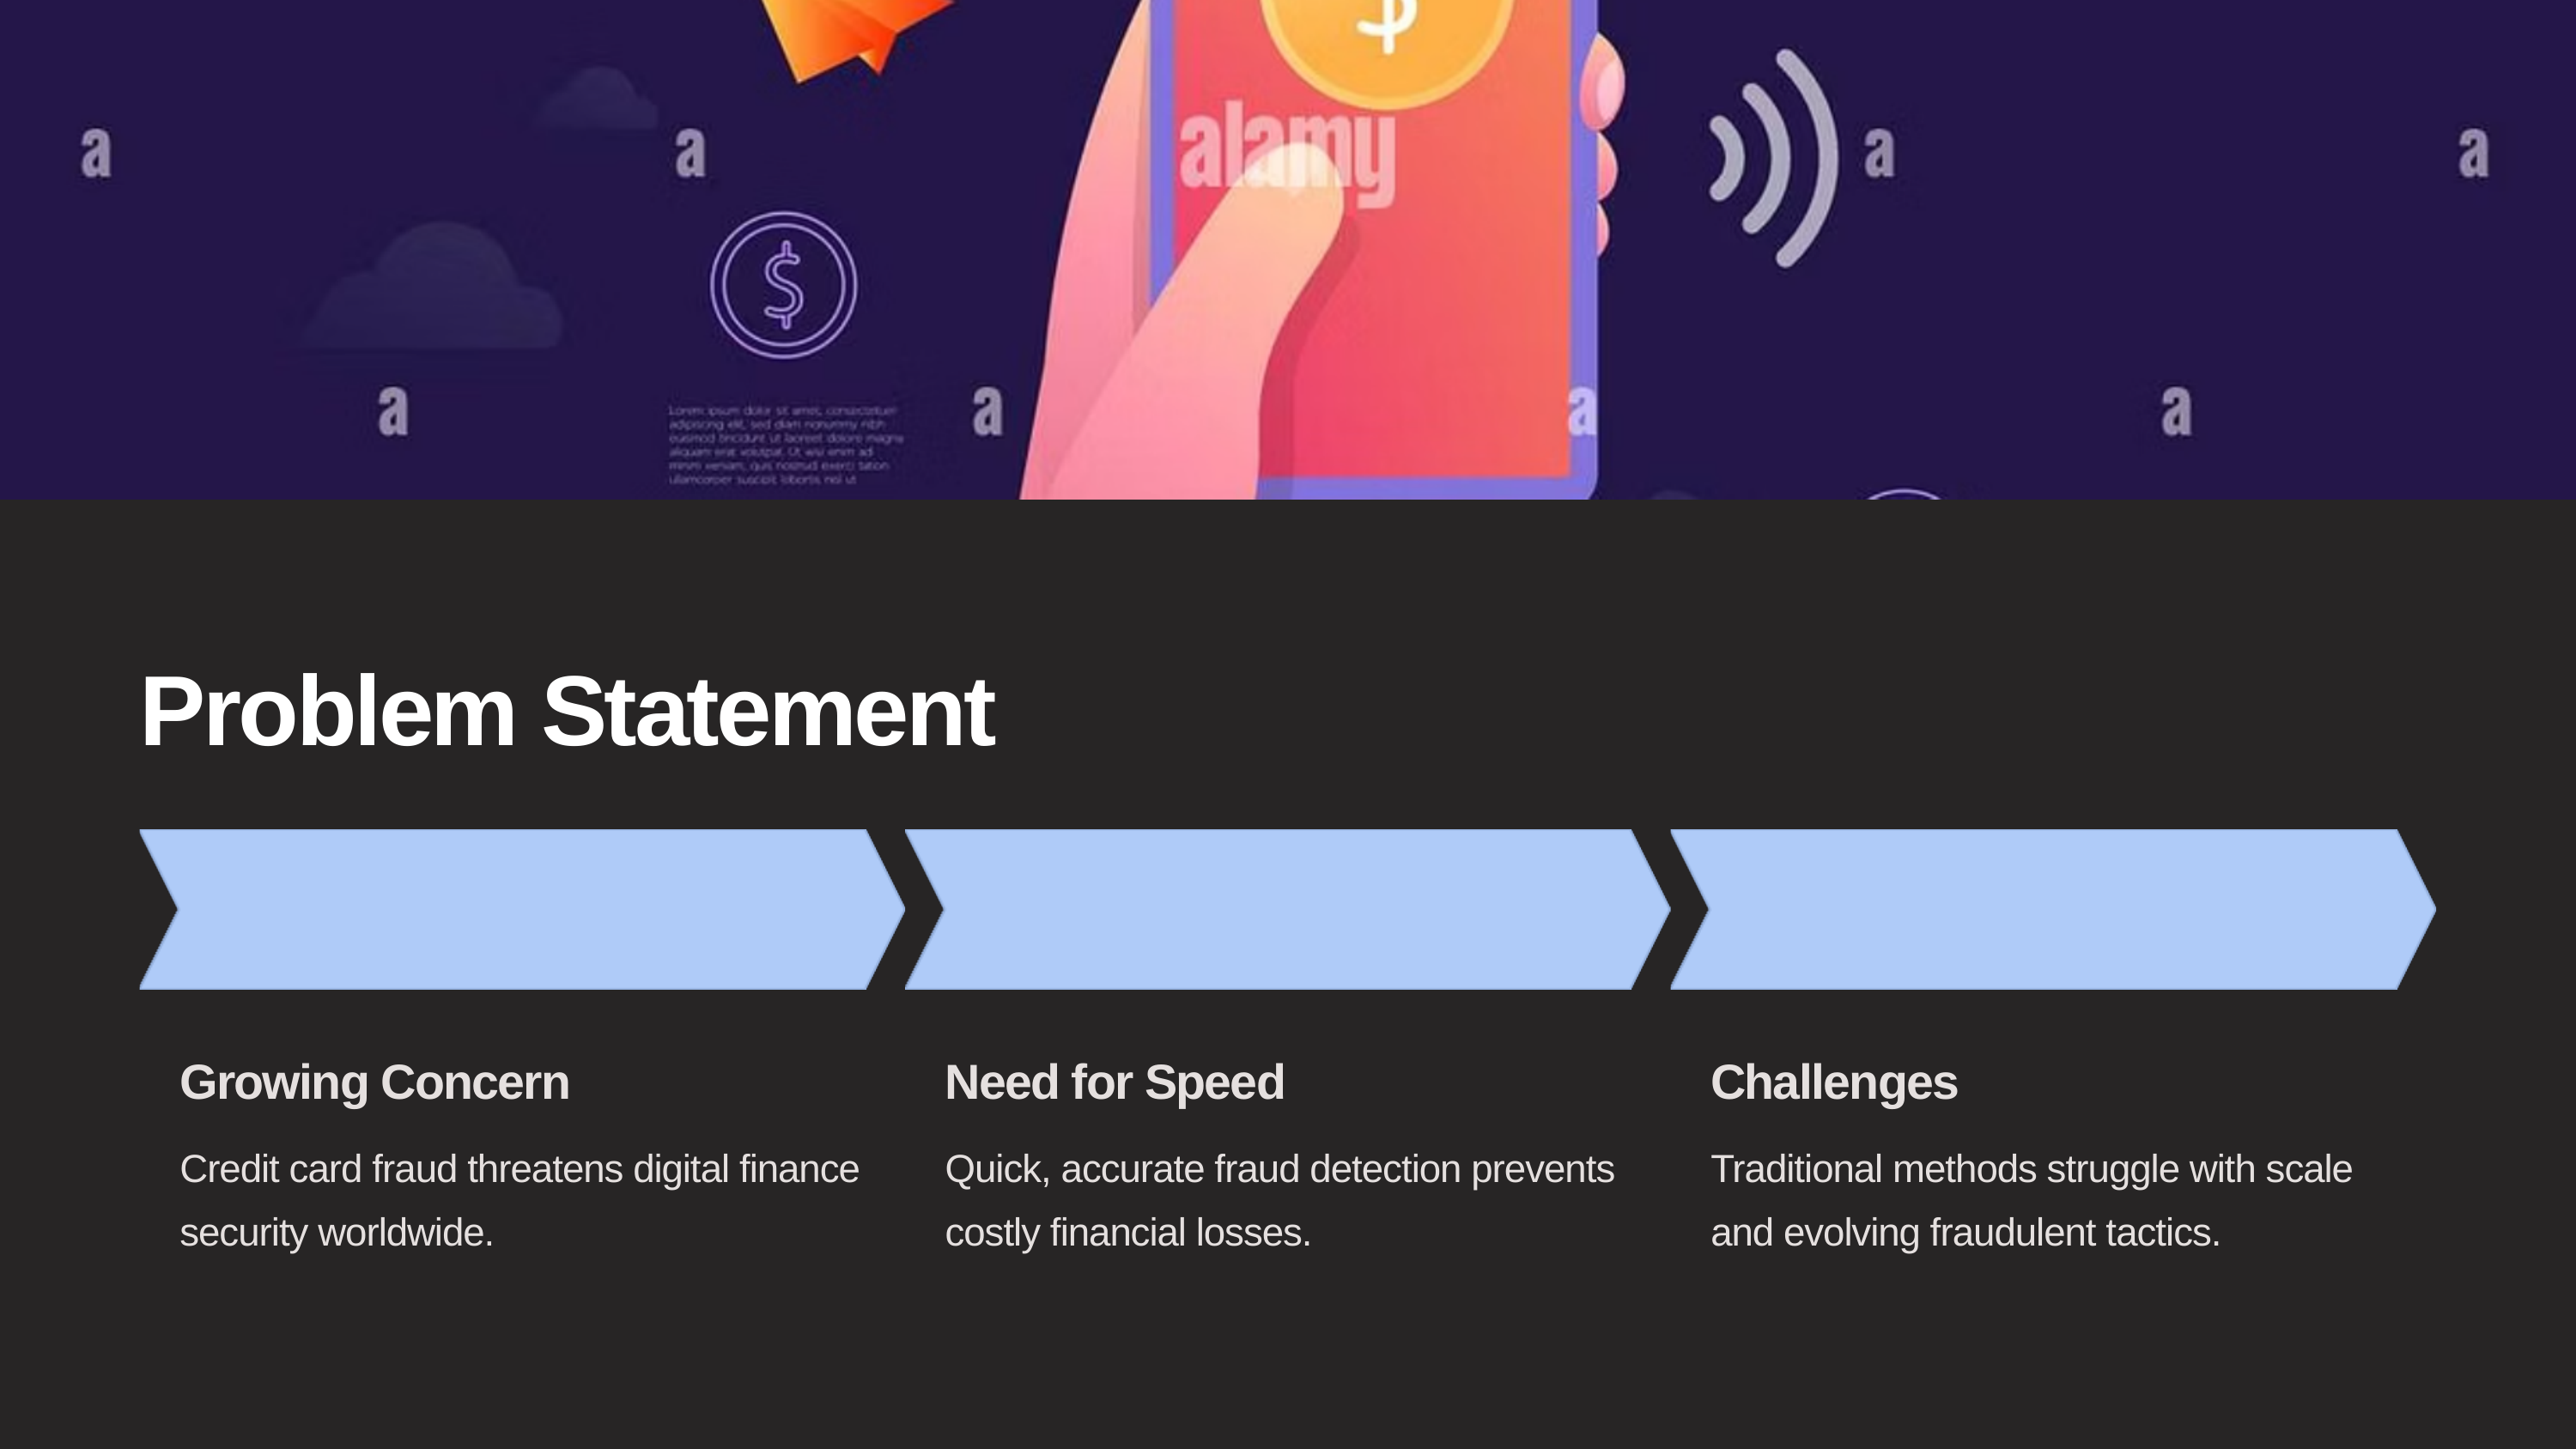

Problem Statement

Growing Concern

Need for Speed

Challenges

Credit card fraud threatens digital finance security worldwide.

Quick, accurate fraud detection prevents costly financial losses.

Traditional methods struggle with scale and evolving fraudulent tactics.